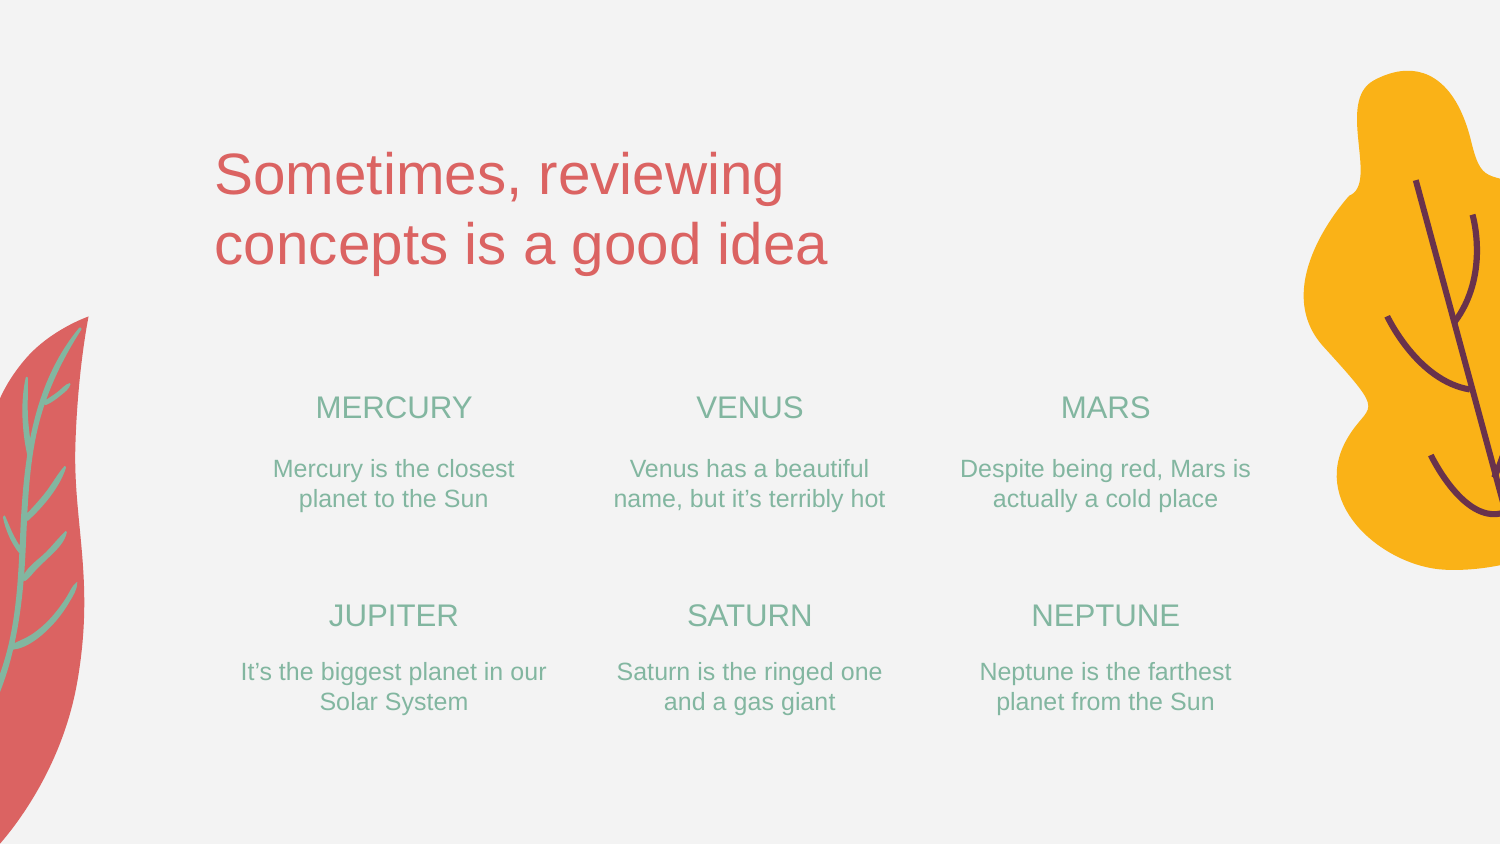

# Sometimes, reviewing
concepts is a good idea

MERCURY
VENUS
MARS
Mercury is the closest planet to the Sun
Venus has a beautiful name, but it’s terribly hot

Despite being red, Mars is actually a cold place
JUPITER
SATURN
NEPTUNE
It’s the biggest planet in our Solar System

Saturn is the ringed one and a gas giant

Neptune is the farthest planet from the Sun